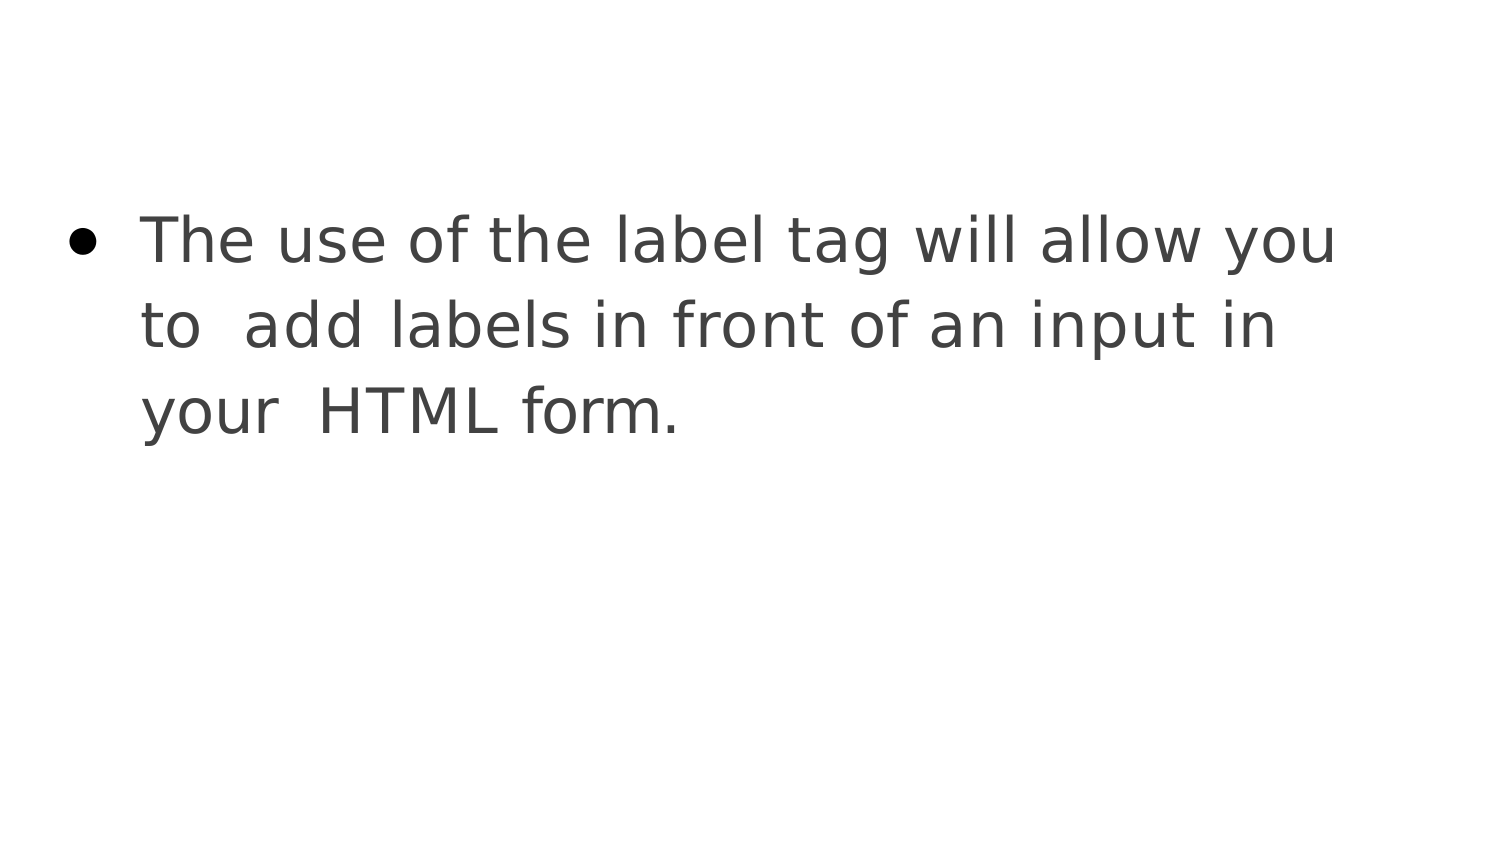

The use of the label tag will allow you to  add labels in front of an input in your  HTML form.